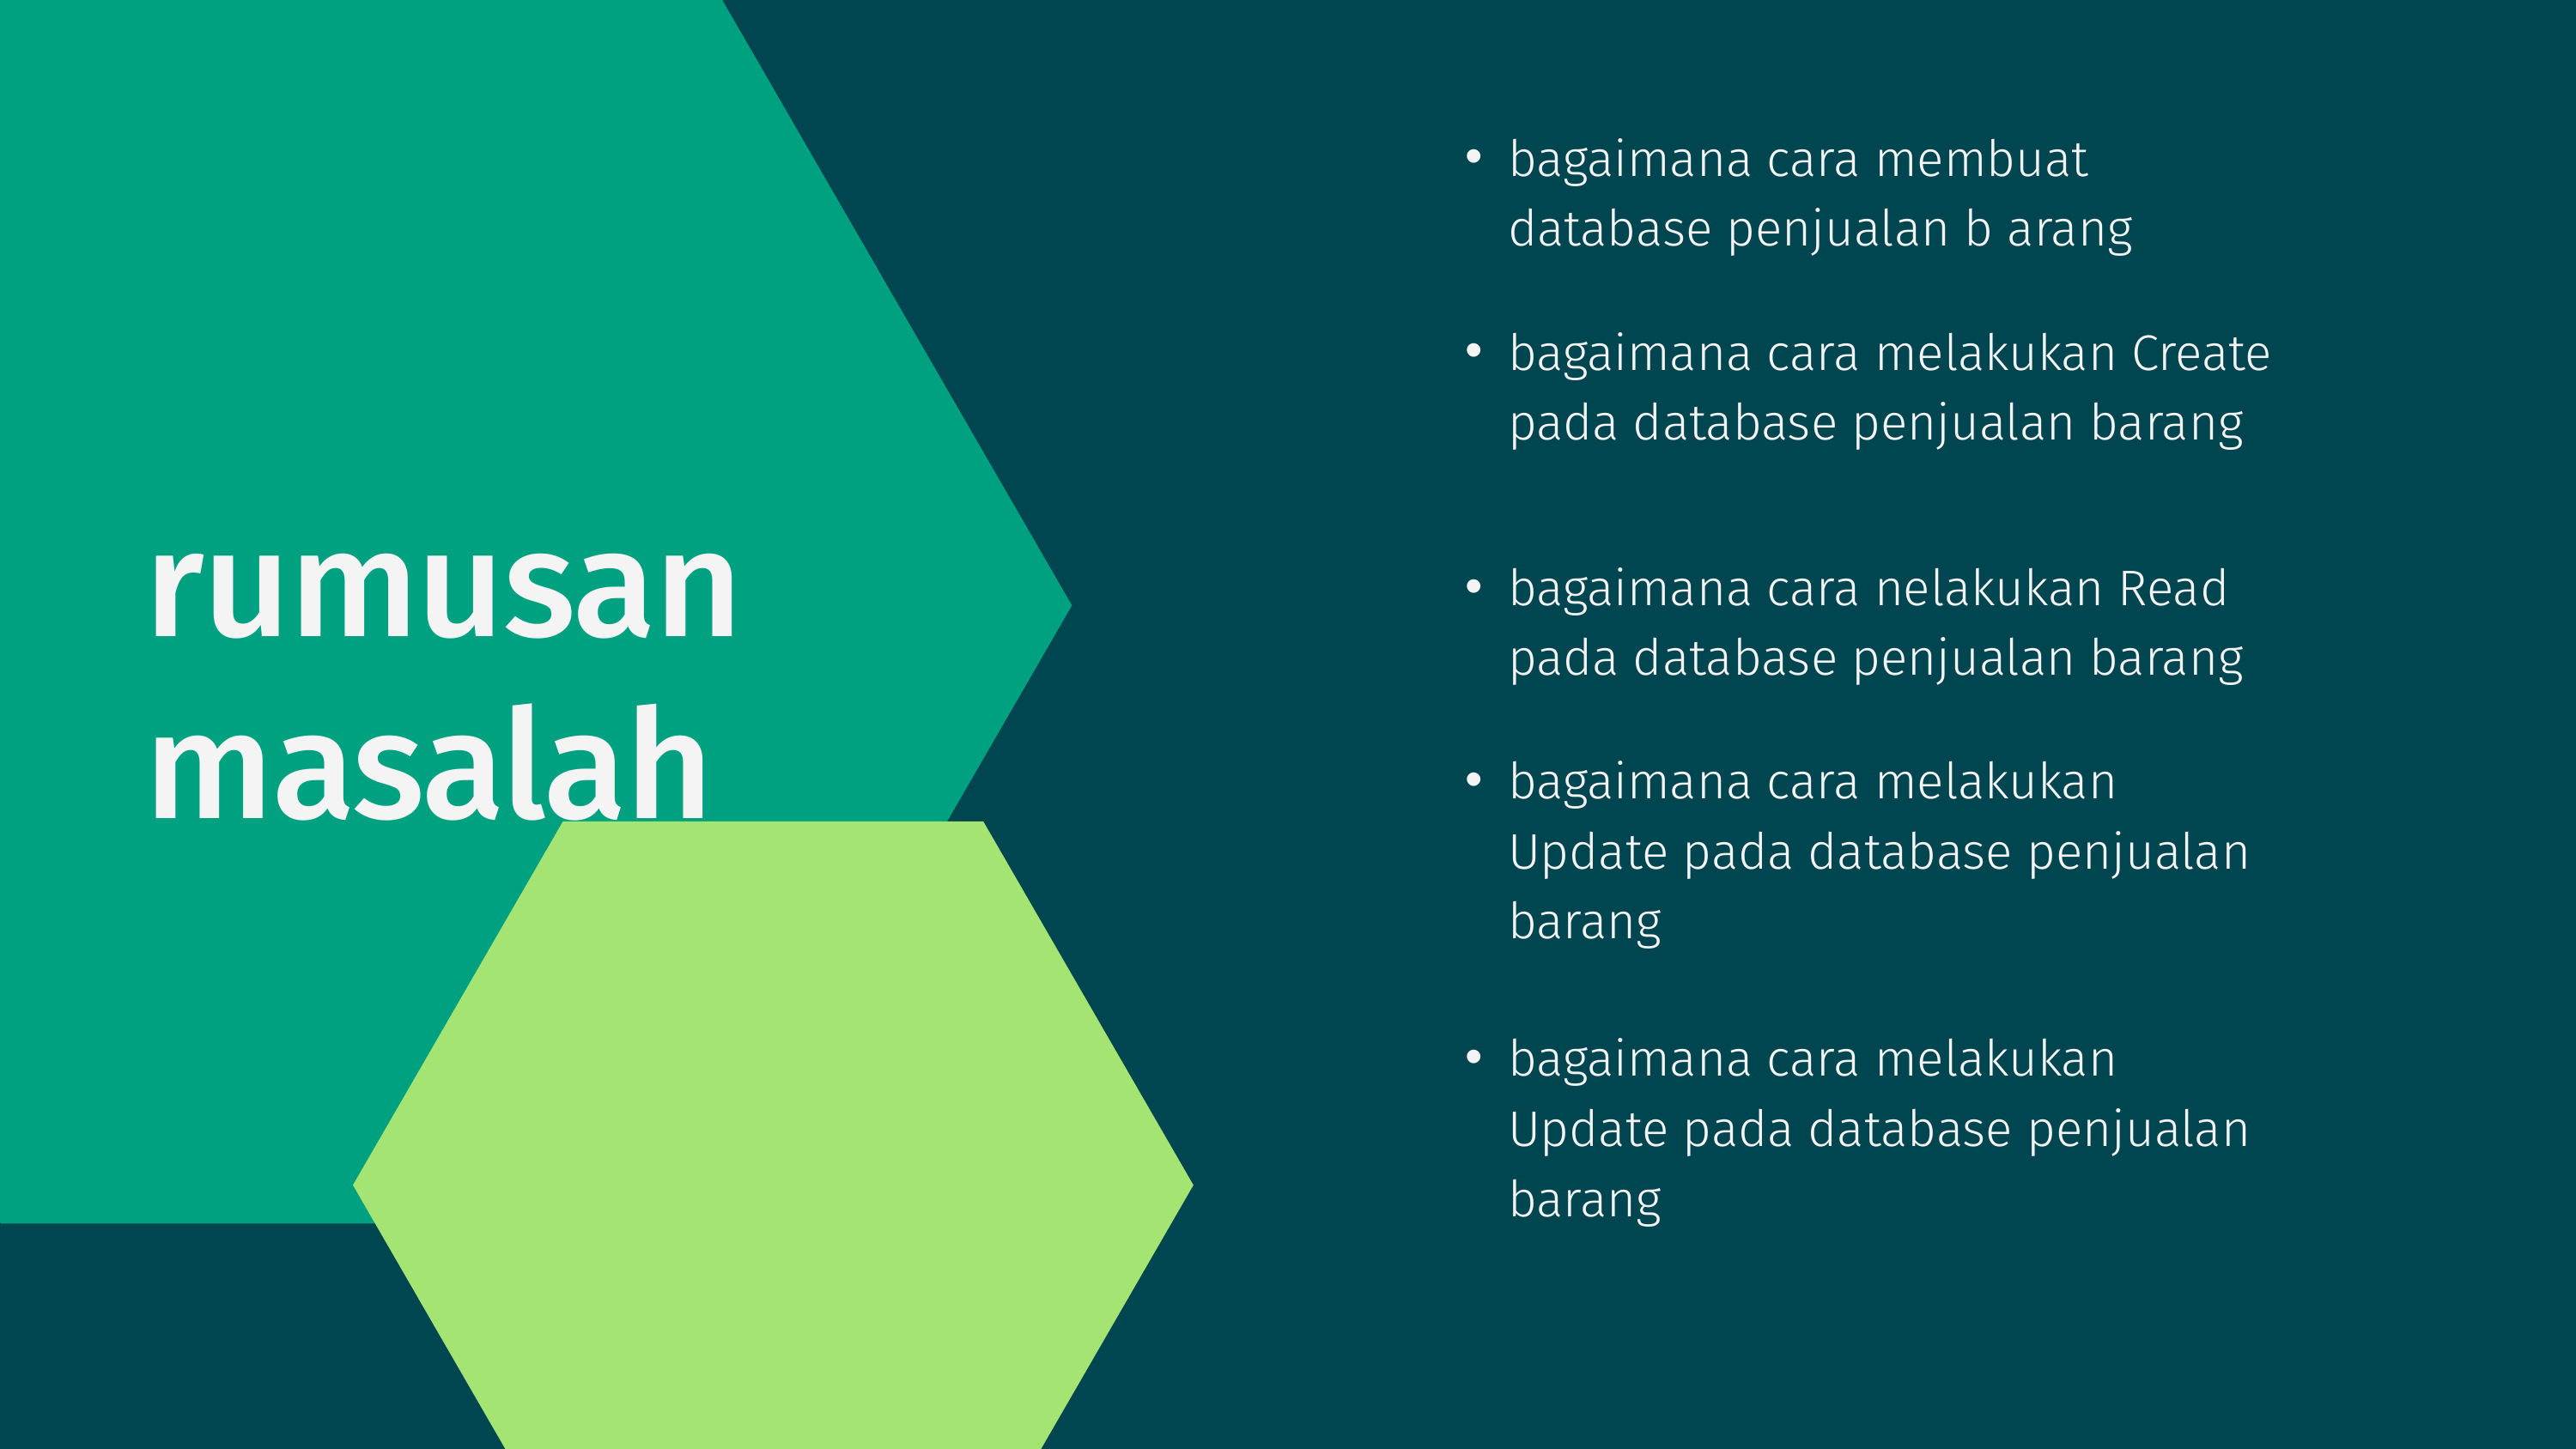

bagaimana cara membuat database penjualan b arang
bagaimana cara melakukan Create pada database penjualan barang
rumusan masalah
bagaimana cara nelakukan Read pada database penjualan barang
bagaimana cara melakukan Update pada database penjualan barang

bagaimana cara melakukan Update pada database penjualan barang